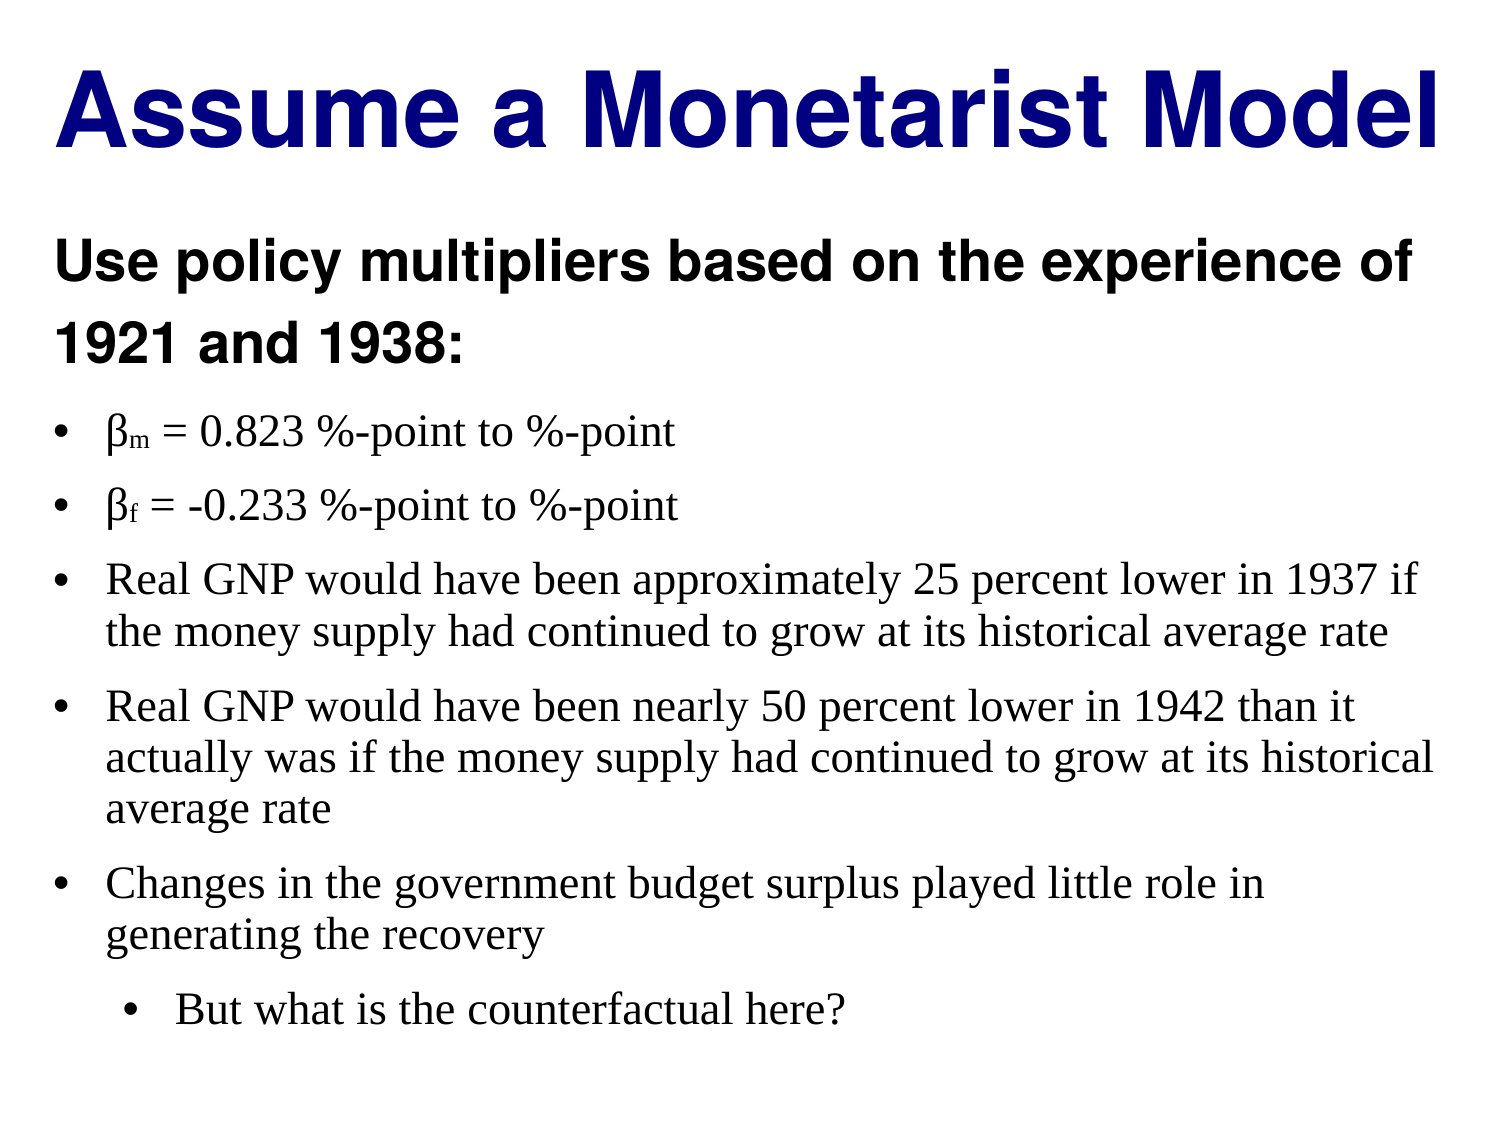

Assume a Monetarist Model
Use policy multipliers based on the experience of 1921 and 1938:
βm = 0.823 %-point to %-point
βf = -0.233 %-point to %-point
Real GNP would have been approximately 25 percent lower in 1937 if the money supply had continued to grow at its historical average rate
Real GNP would have been nearly 50 percent lower in 1942 than it actually was if the money supply had continued to grow at its historical average rate
Changes in the government budget surplus played little role in generating the recovery
But what is the counterfactual here?